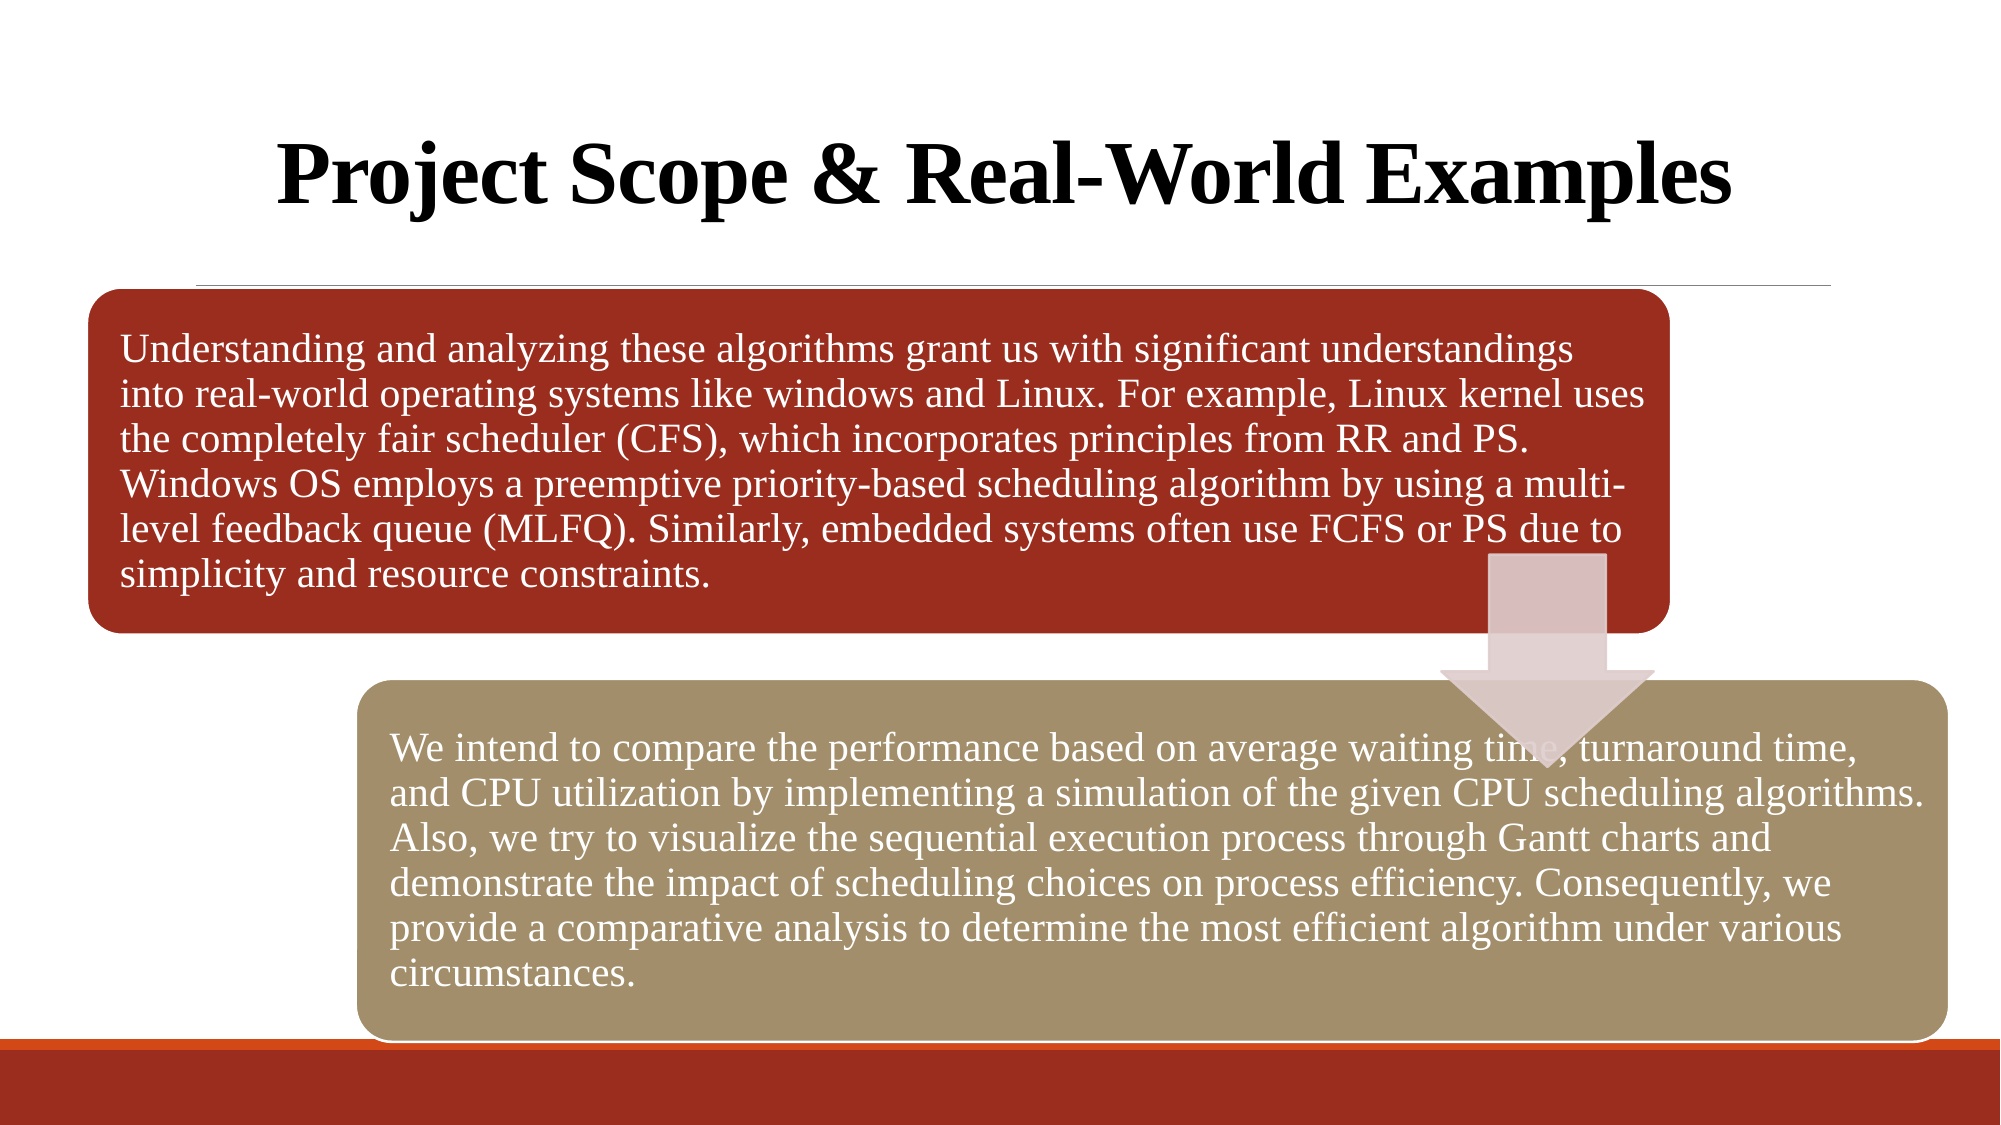

# Project Scope & Real-World Examples
Understanding and analyzing these algorithms grant us with significant understandings into real-world operating systems like windows and Linux. For example, Linux kernel uses the completely fair scheduler (CFS), which incorporates principles from RR and PS. Windows OS employs a preemptive priority-based scheduling algorithm by using a multi-level feedback queue (MLFQ). Similarly, embedded systems often use FCFS or PS due to simplicity and resource constraints.
We intend to compare the performance based on average waiting time, turnaround time, and CPU utilization by implementing a simulation of the given CPU scheduling algorithms. Also, we try to visualize the sequential execution process through Gantt charts and demonstrate the impact of scheduling choices on process efficiency. Consequently, we provide a comparative analysis to determine the most efficient algorithm under various circumstances.